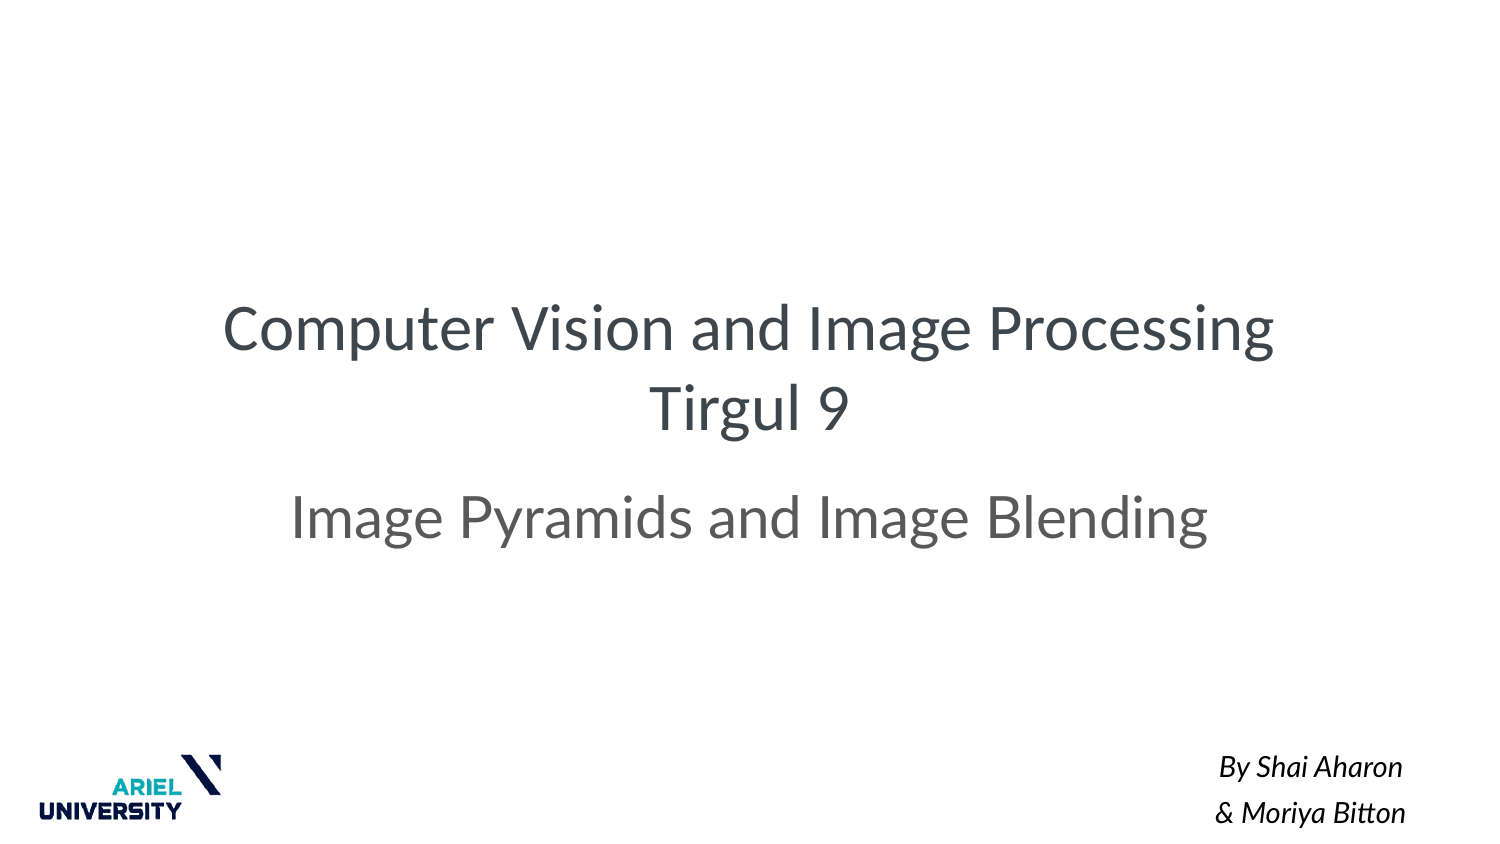

# Computer Vision and Image Processing
Tirgul 9
Image Pyramids and Image Blending
& Moriya Bitton